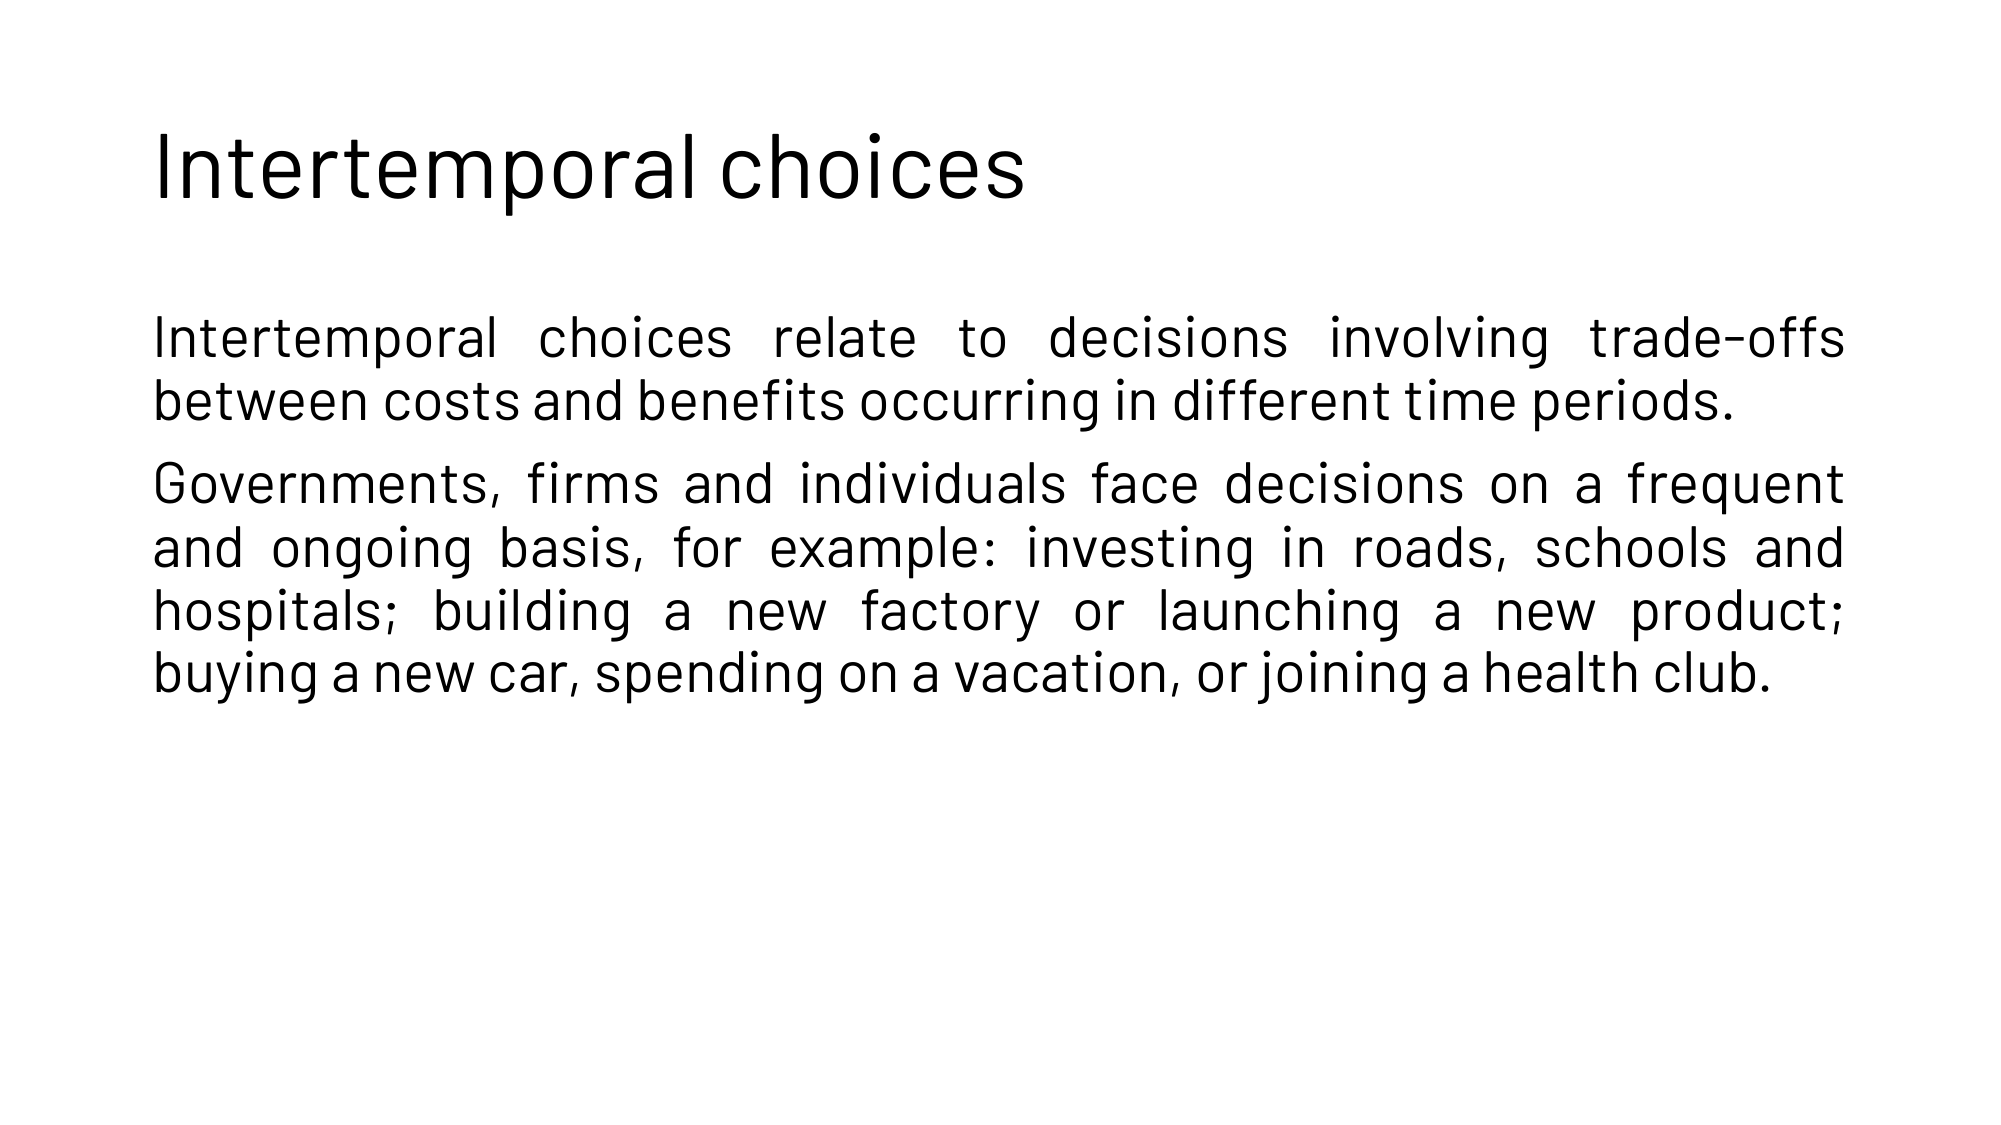

# Intertemporal choices
Intertemporal choices relate to decisions involving trade-offs between costs and benefits occurring in different time periods.
Governments, firms and individuals face decisions on a frequent and ongoing basis, for example: investing in roads, schools and hospitals; building a new factory or launching a new product; buying a new car, spending on a vacation, or joining a health club.